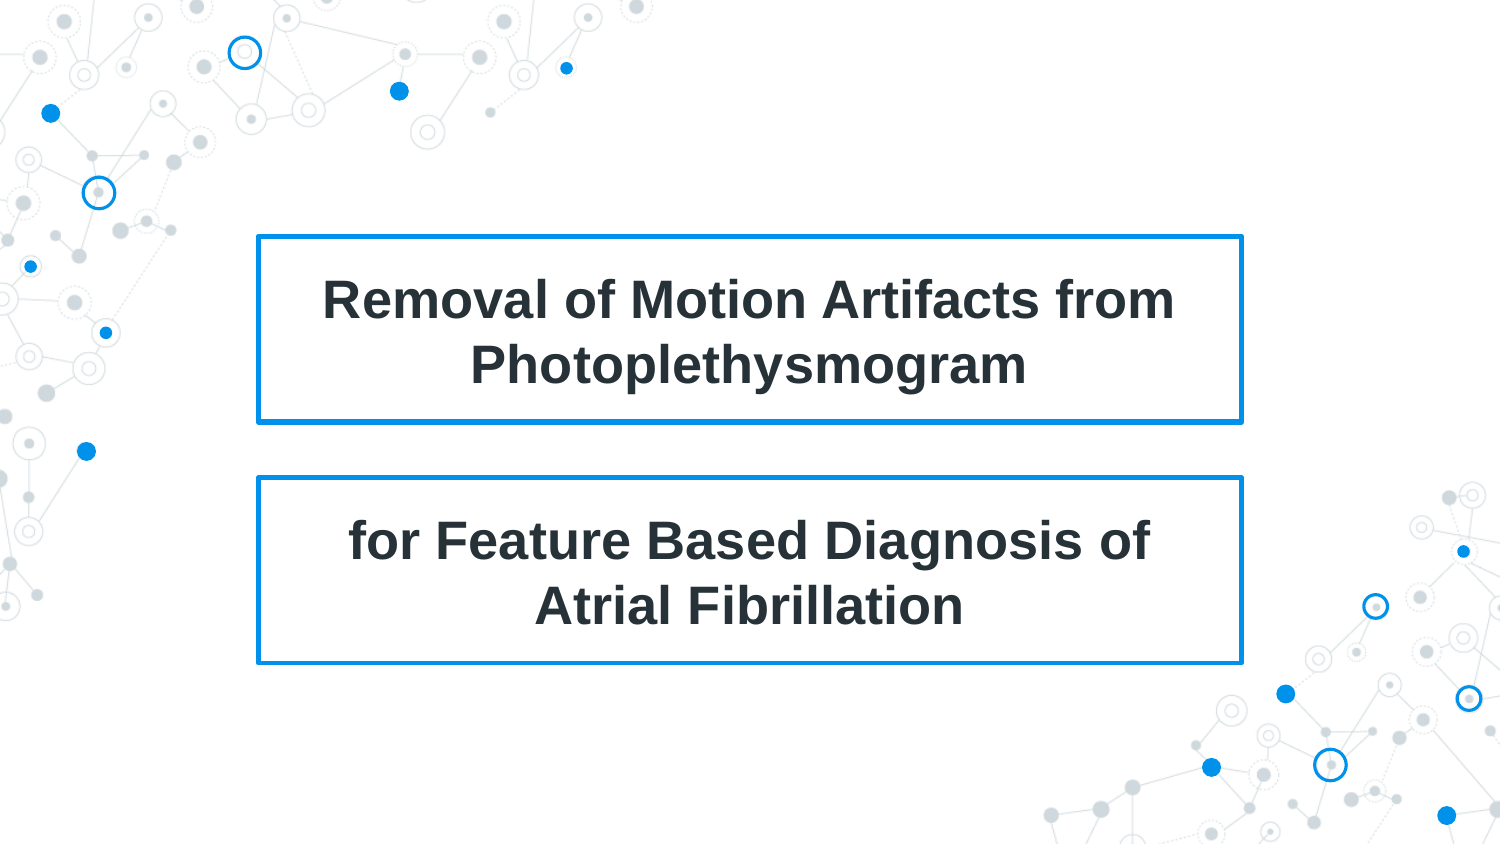

# Removal of Motion Artifacts from Photoplethysmogram
for Feature Based Diagnosis of Atrial Fibrillation